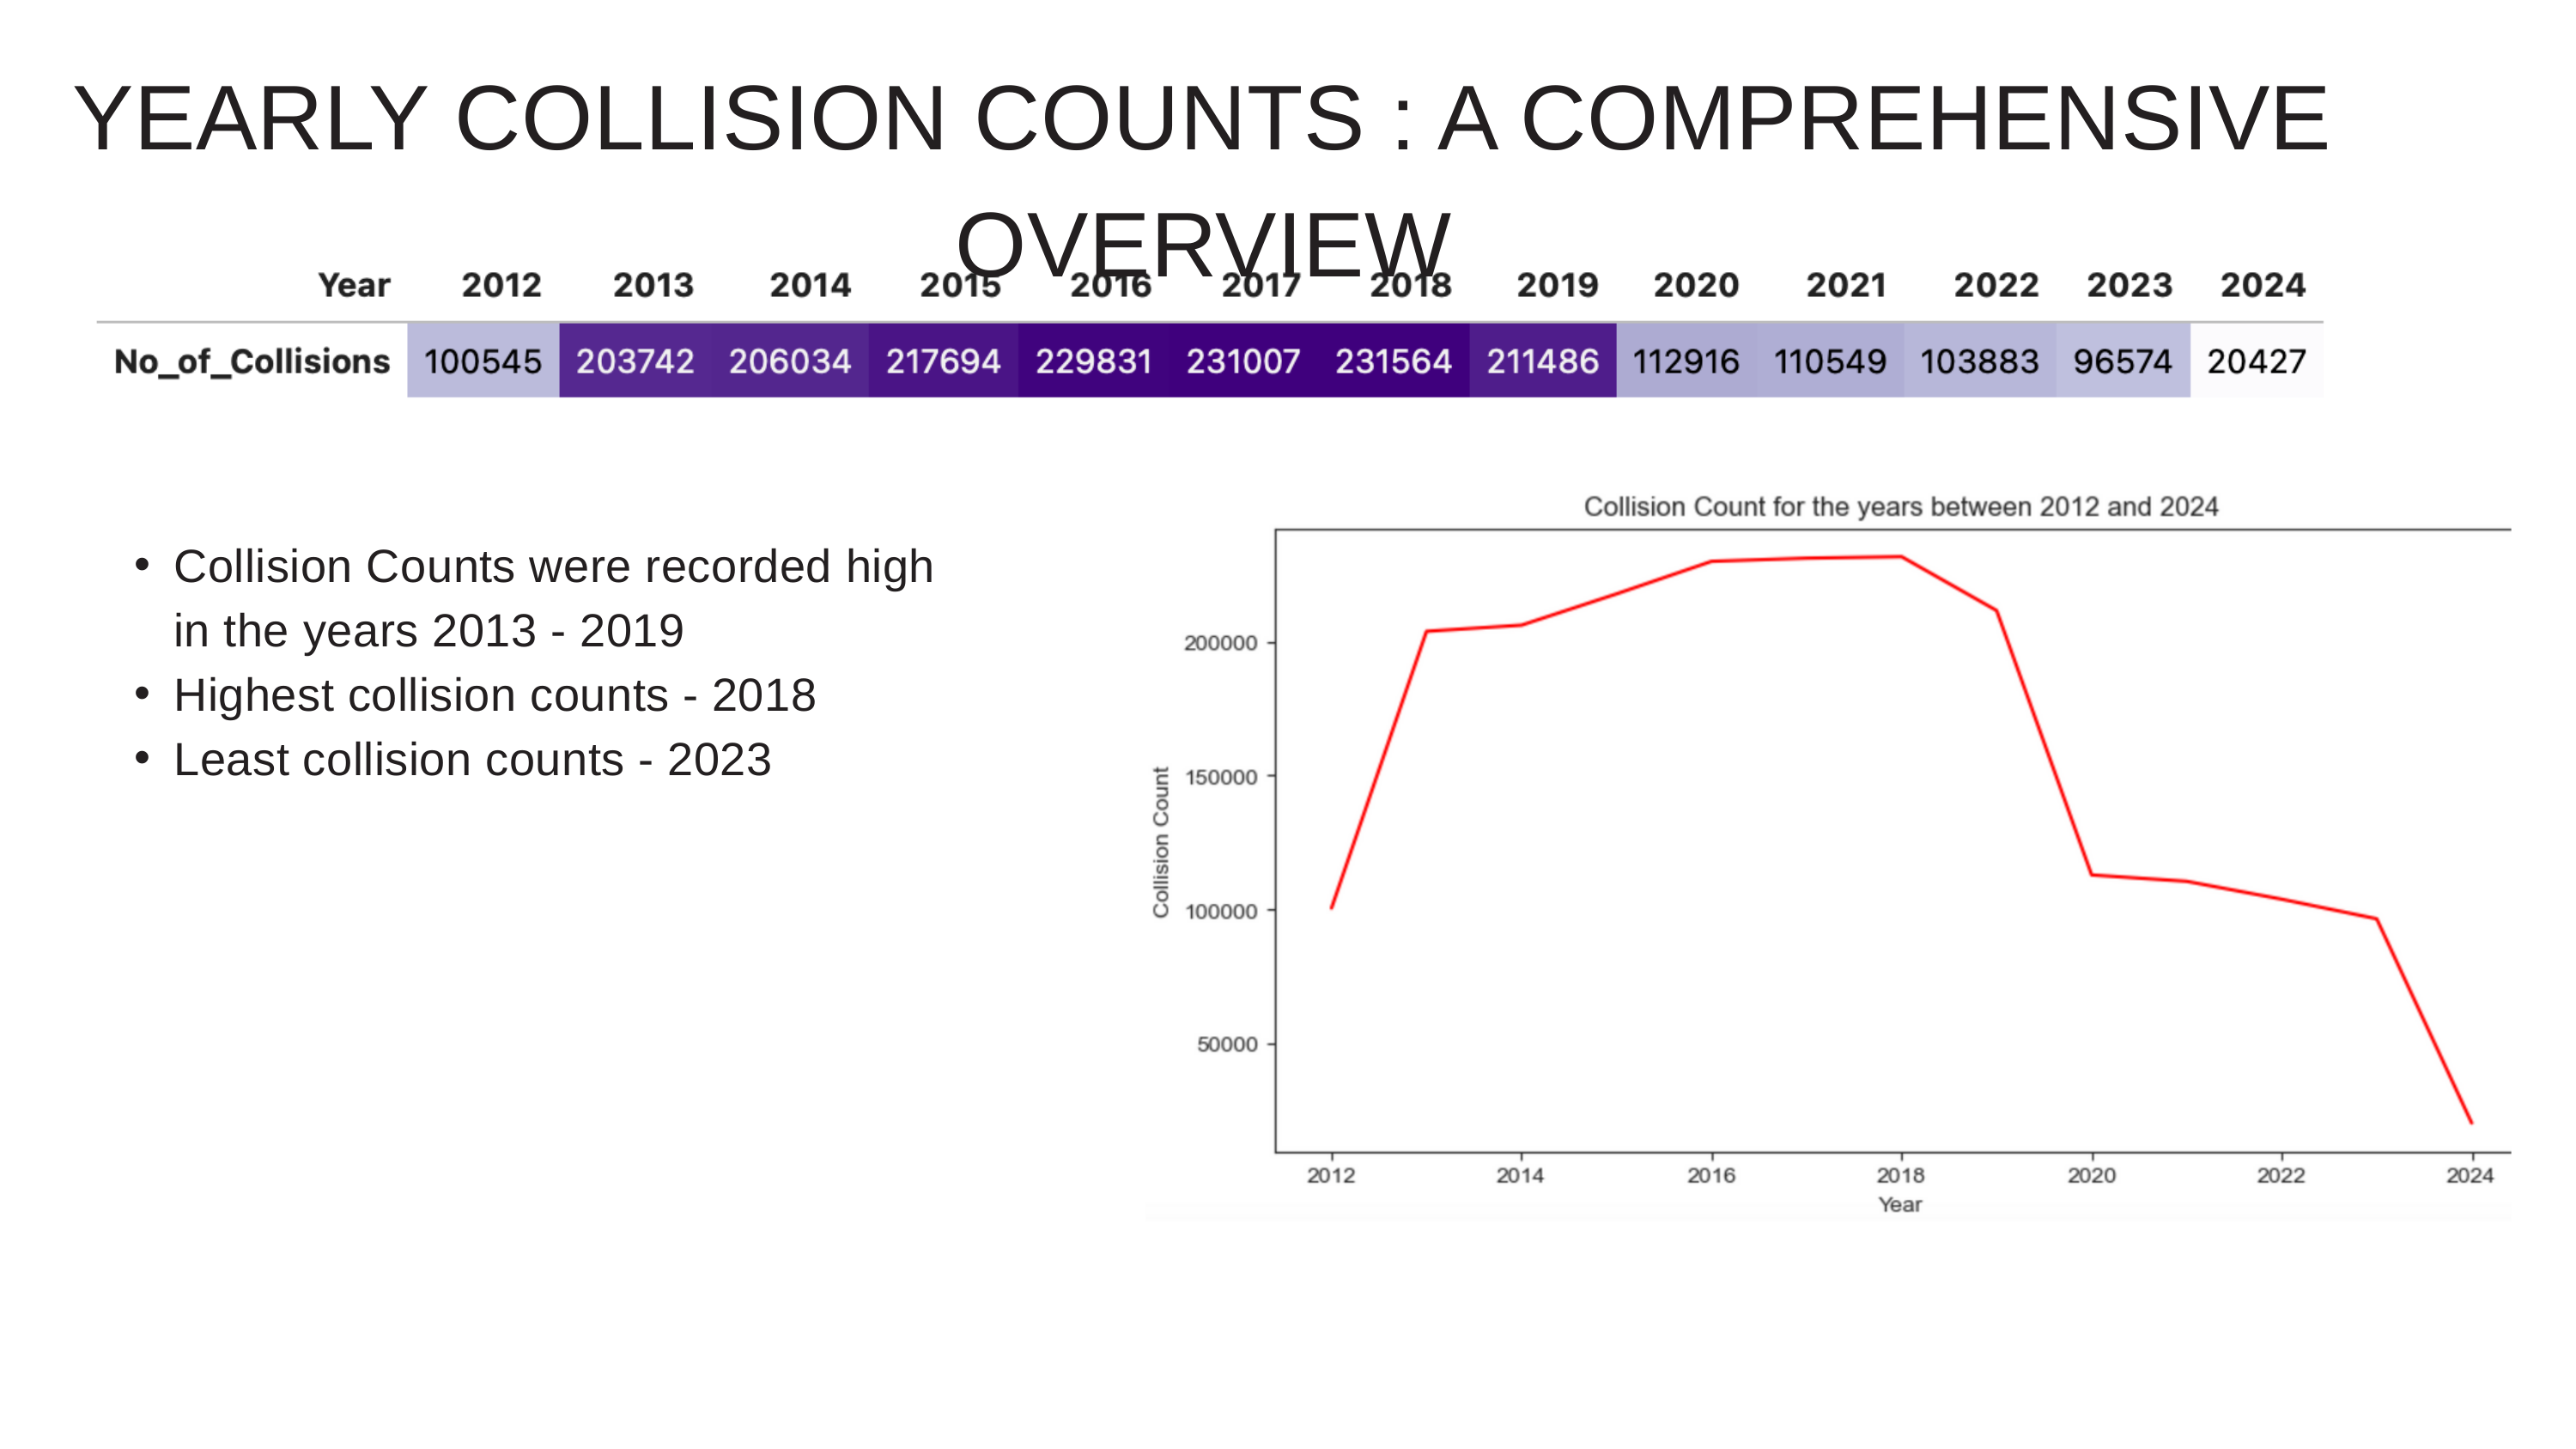

YEARLY COLLISION COUNTS : A COMPREHENSIVE OVERVIEW

Collision Counts were recorded high in the years 2013 - 2019
Highest collision counts - 2018
Least collision counts - 2023